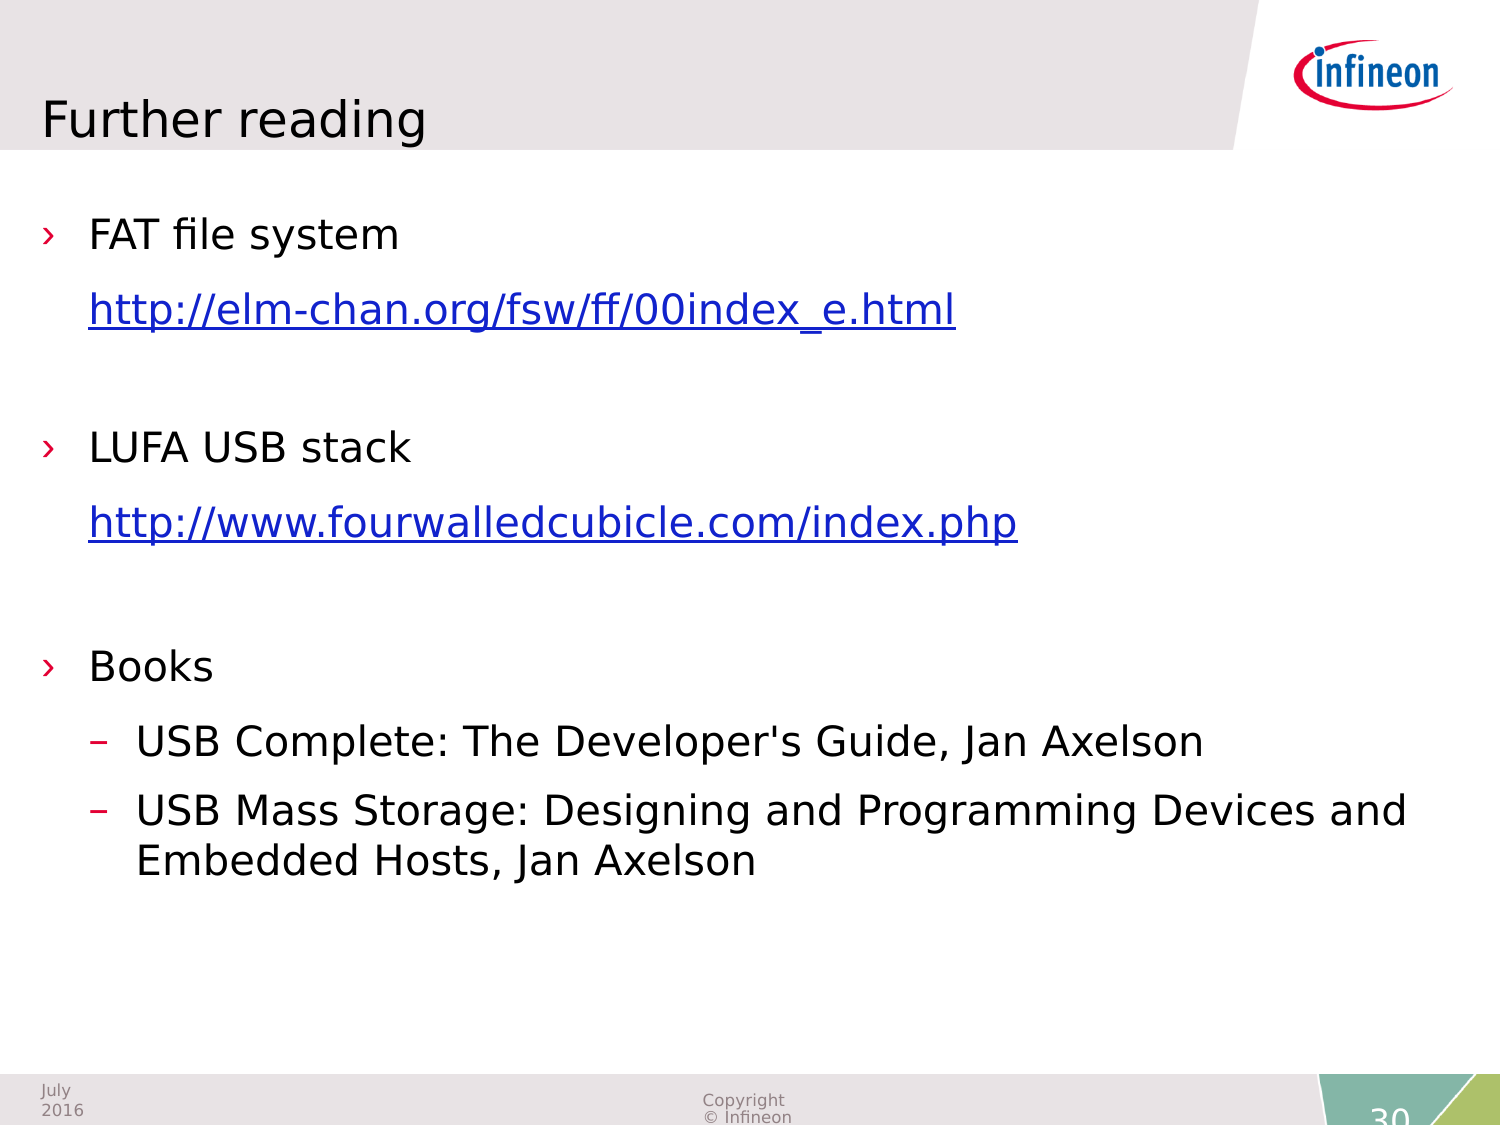

# Further reading
FAT file system
http://elm-chan.org/fsw/ff/00index_e.html

LUFA USB stack
http://www.fourwalledcubicle.com/index.php

Books
USB Complete: The Developer's Guide, Jan Axelson
USB Mass Storage: Designing and Programming Devices and Embedded Hosts, Jan Axelson

 30
July 2016
Copyright © Infineon Technologies AG 2016. All rights reserved.